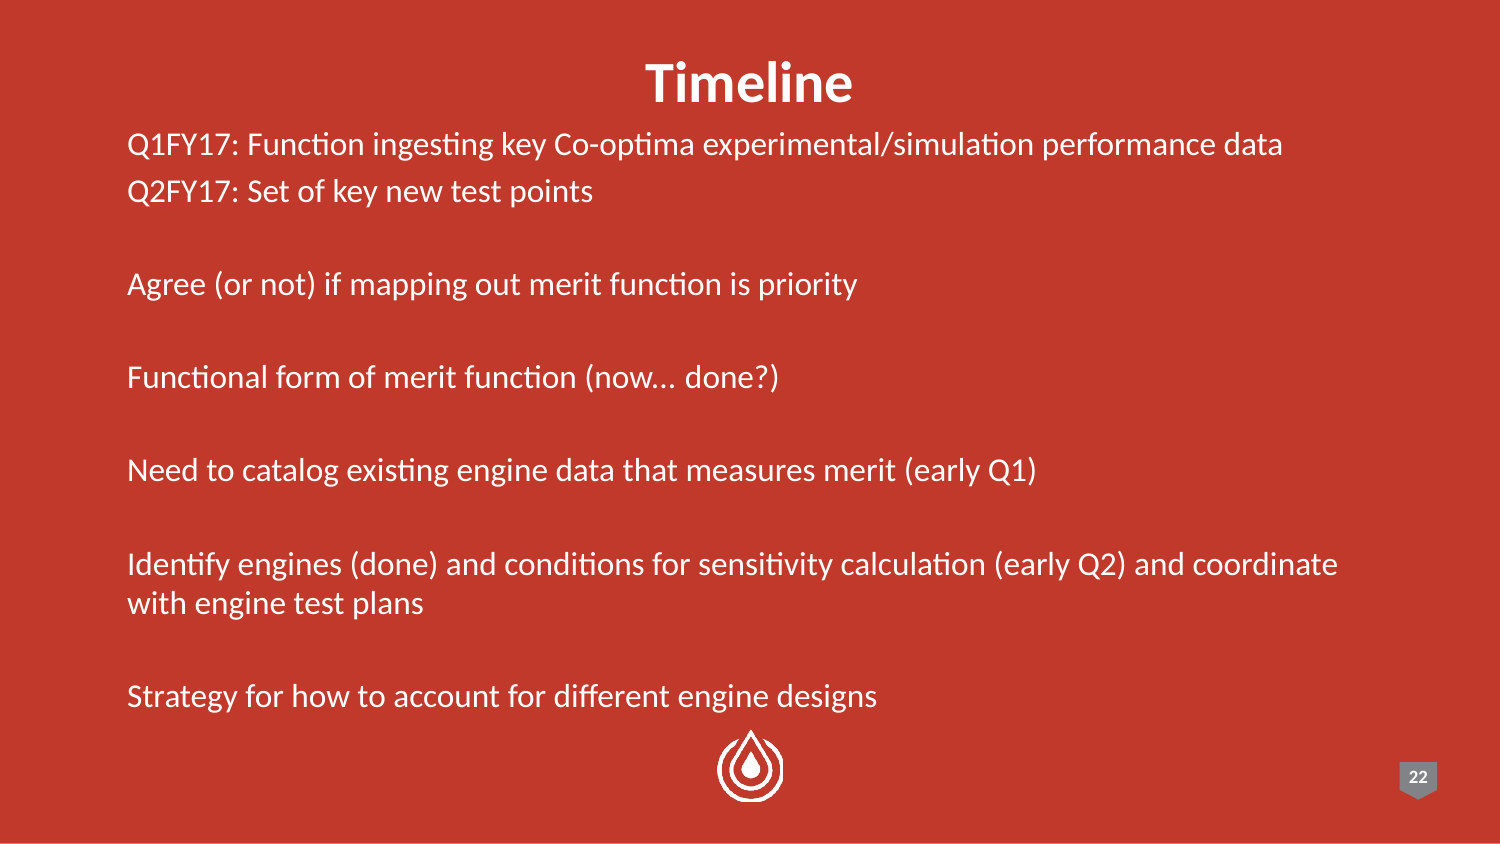

# Timeline
Q1FY17: Function ingesting key Co-optima experimental/simulation performance data
Q2FY17: Set of key new test points

Agree (or not) if mapping out merit function is priority

Functional form of merit function (now... done?)

Need to catalog existing engine data that measures merit (early Q1)

Identify engines (done) and conditions for sensitivity calculation (early Q2) and coordinate with engine test plans

Strategy for how to account for different engine designs

22